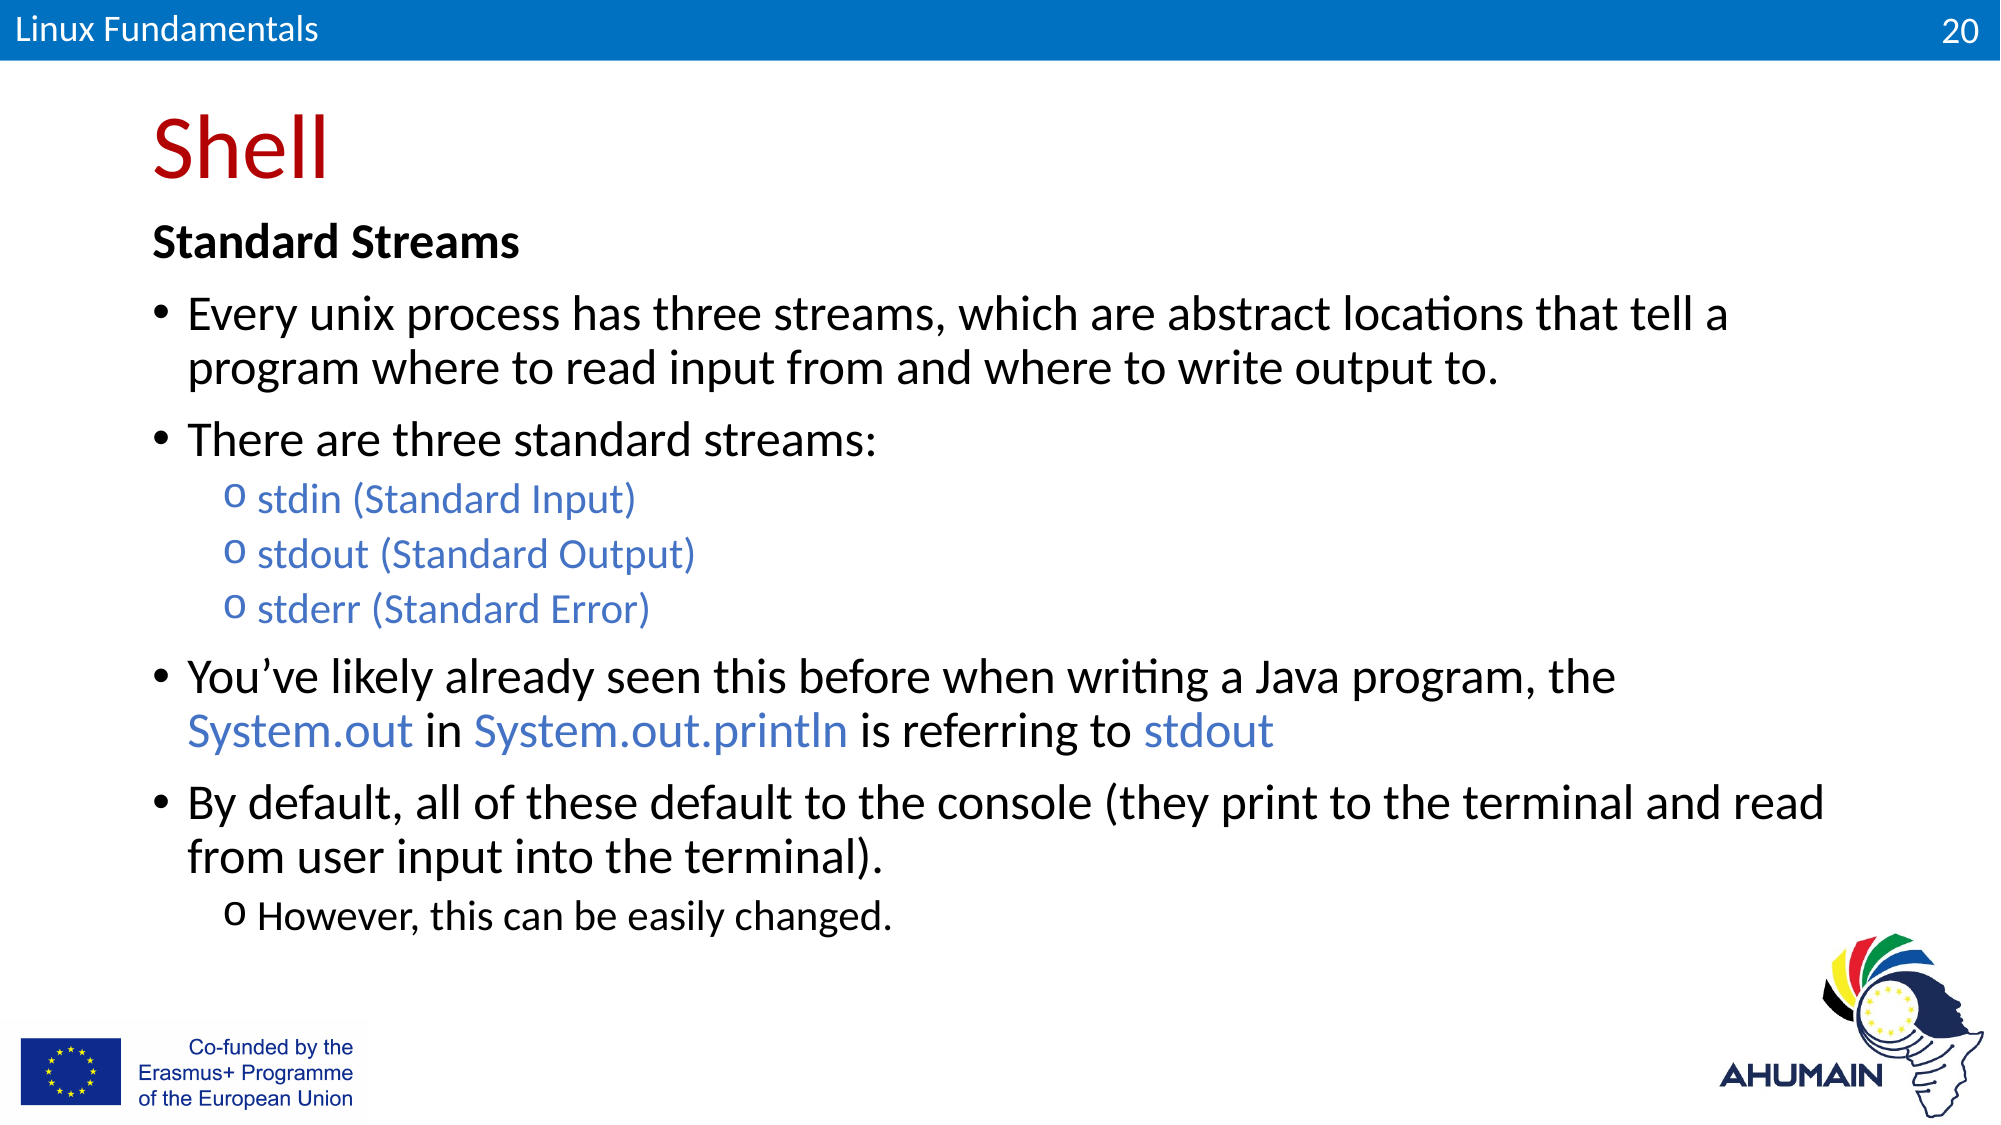

Linux Fundamentals
20
# Shell
Standard Streams
Every unix process has three streams, which are abstract locations that tell a program where to read input from and where to write output to.
There are three standard streams:
stdin (Standard Input)
stdout (Standard Output)
stderr (Standard Error)
You’ve likely already seen this before when writing a Java program, the System.out in System.out.println is referring to stdout
By default, all of these default to the console (they print to the terminal and read from user input into the terminal).
However, this can be easily changed.